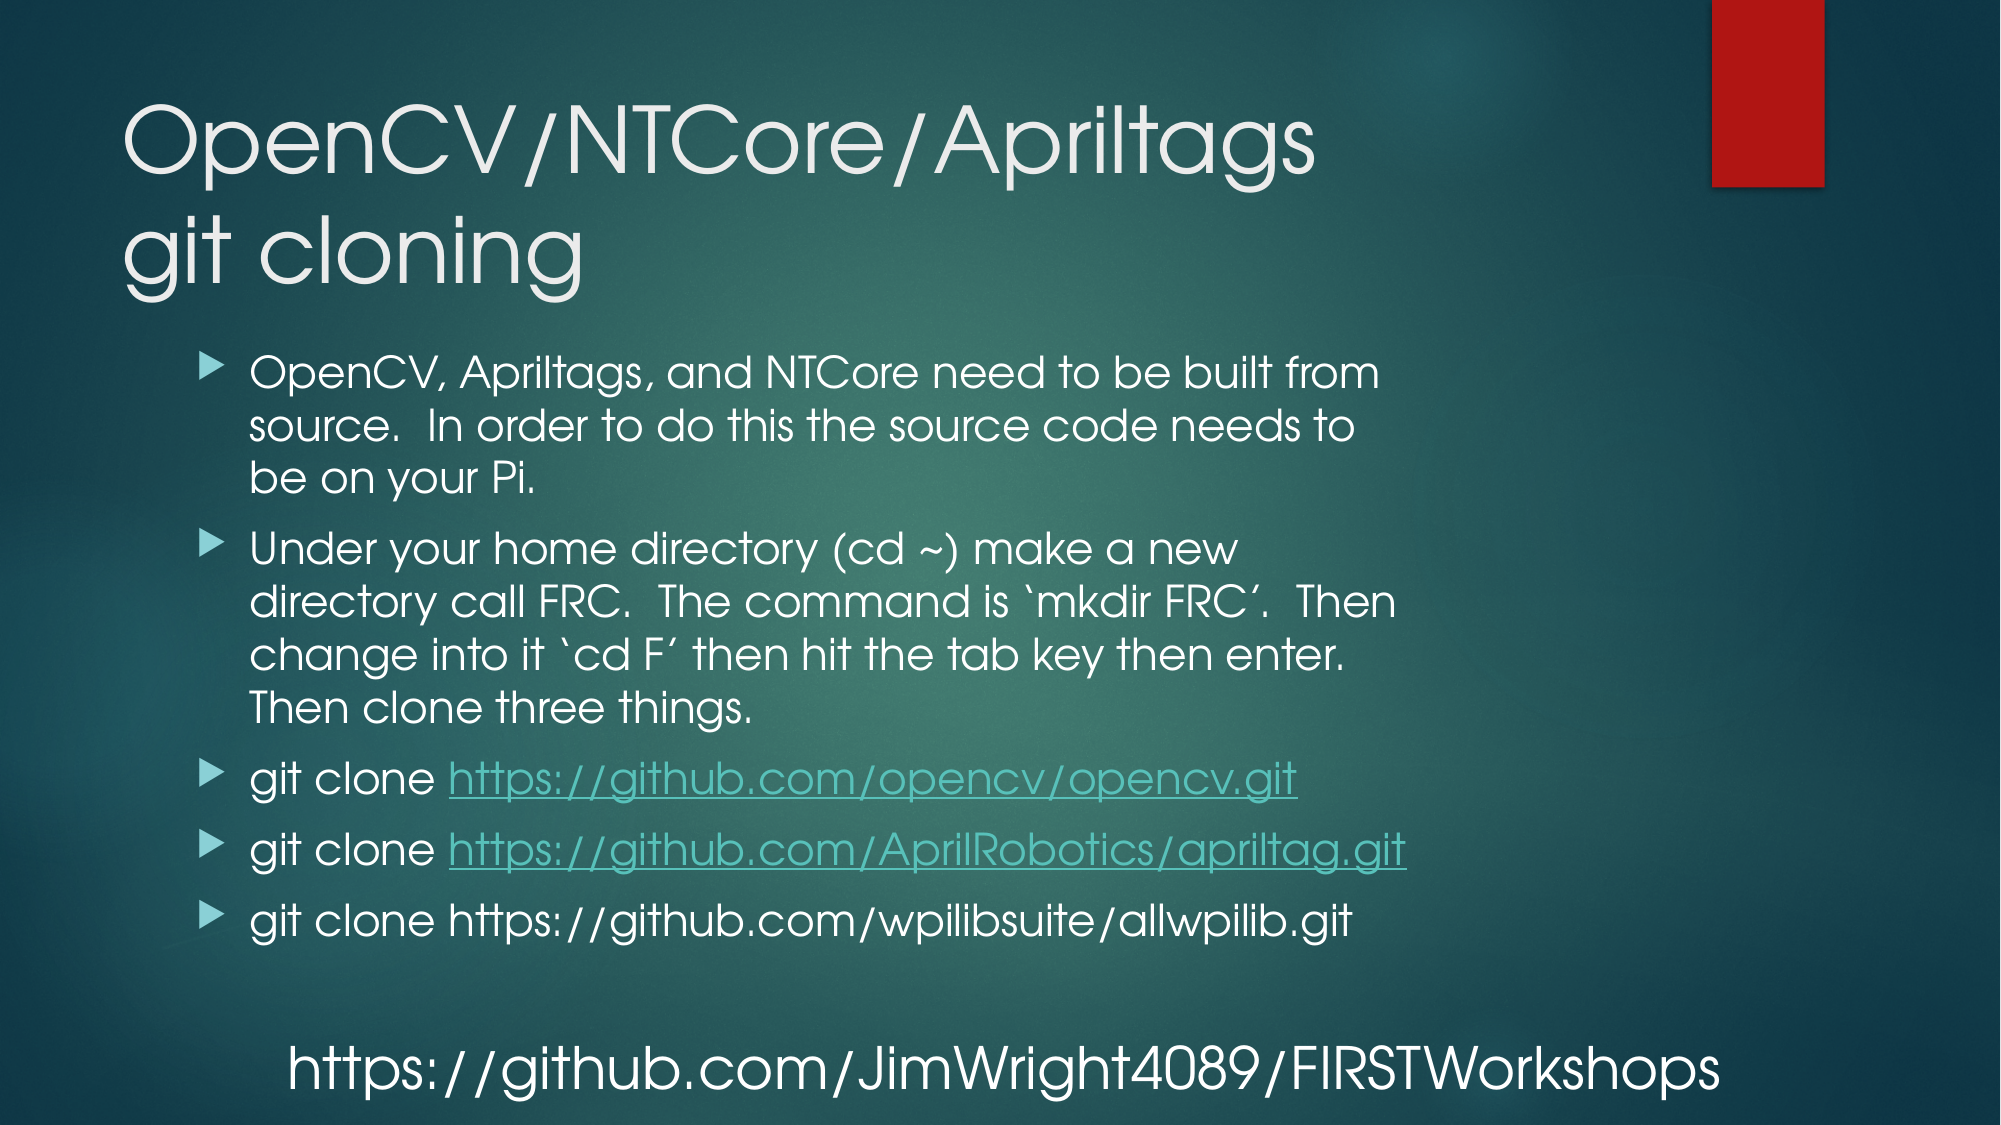

# OpenCV/NTCore/Apriltags git cloning
OpenCV, Apriltags, and NTCore need to be built from source.  In order to do this the source code needs to be on your Pi.
Under your home directory (cd ~) make a new directory call FRC.  The command is ‘mkdir FRC’.  Then change into it ‘cd F’ then hit the tab key then enter. Then clone three things.
git clone https://github.com/opencv/opencv.git
git clone https://github.com/AprilRobotics/apriltag.git
git clone https://github.com/wpilibsuite/allwpilib.git

https://github.com/JimWright4089/FIRSTWorkshops